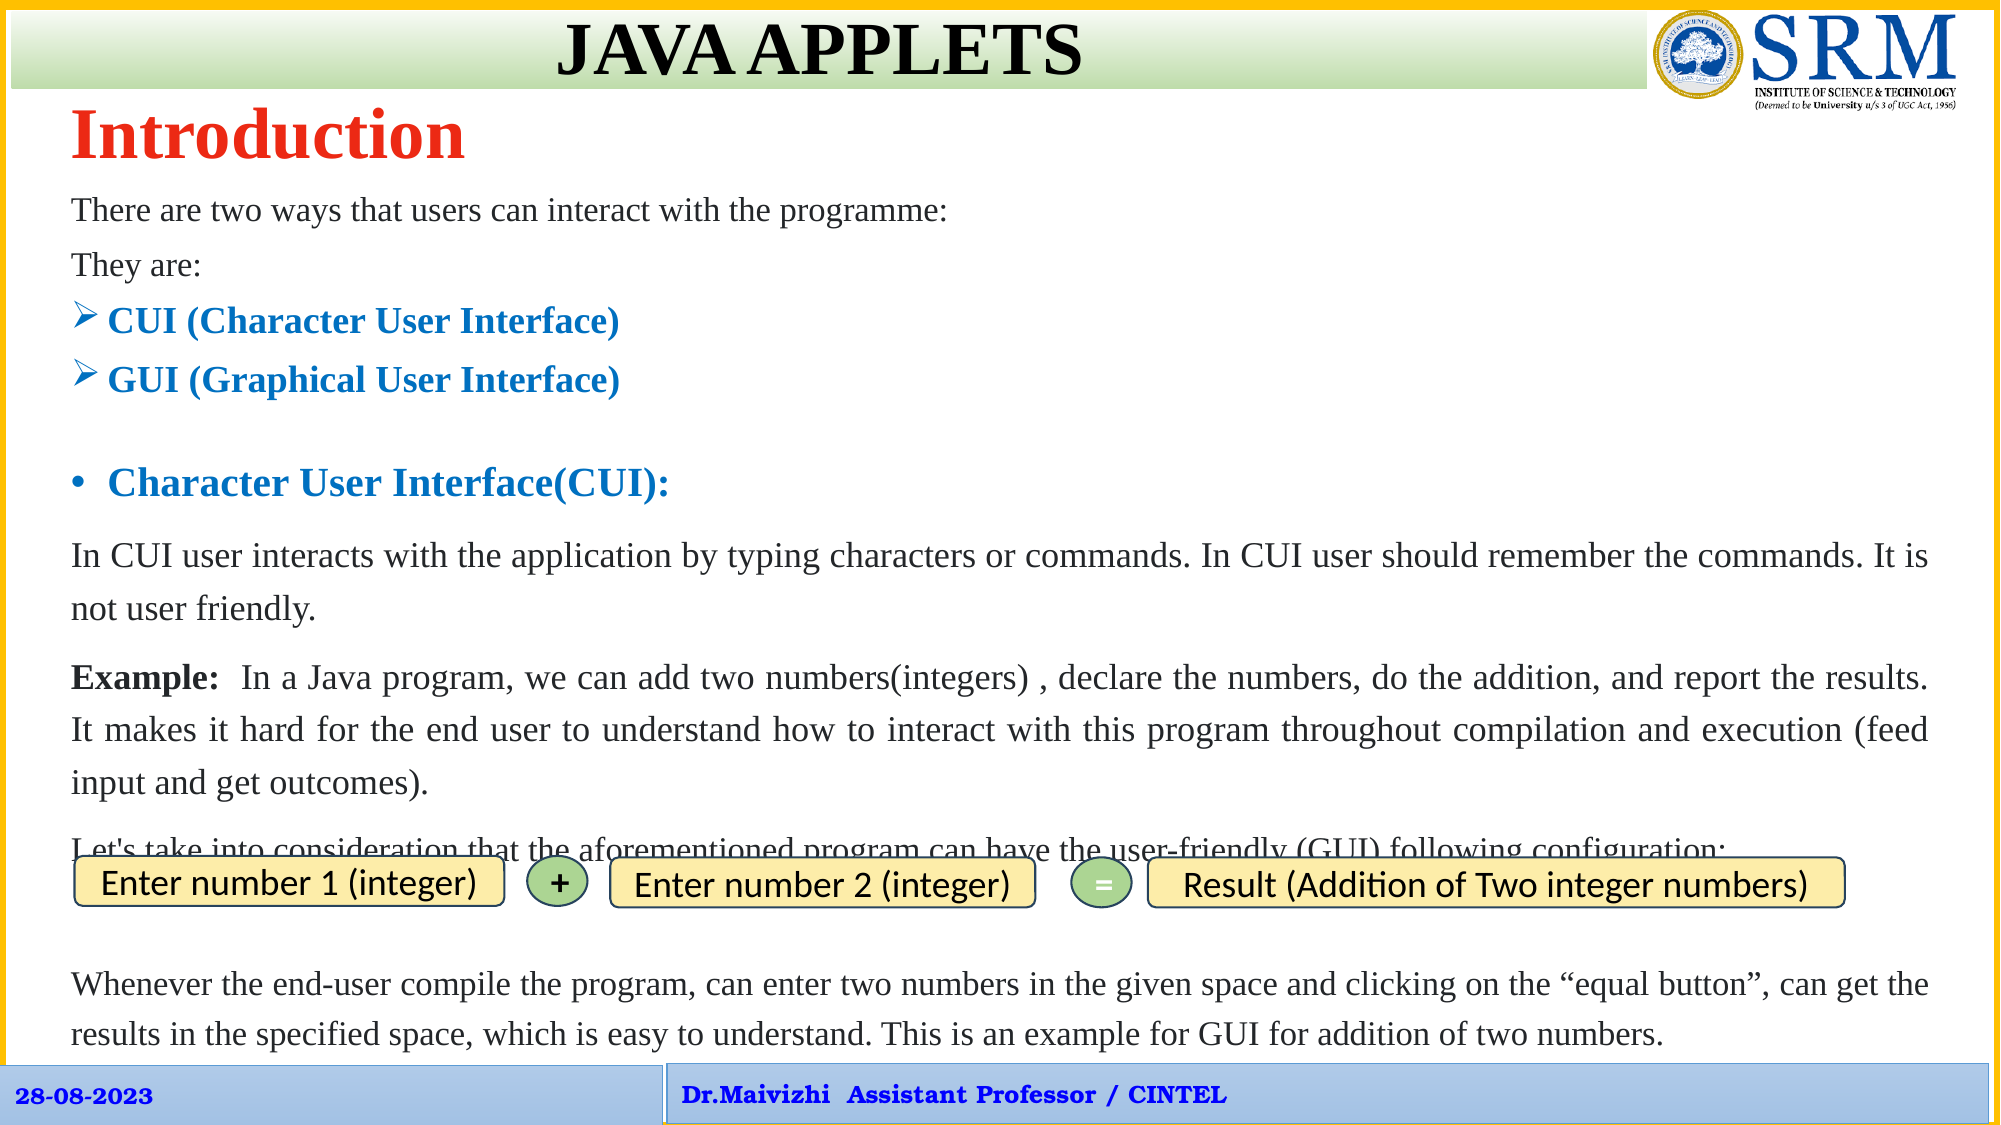

# JAVA APPLETS
Introduction
There are two ways that users can interact with the programme:
They are:
CUI (Character User Interface)
GUI (Graphical User Interface)

Character User Interface(CUI):
In CUI user interacts with the application by typing characters or commands. In CUI user should remember the commands. It is not user friendly.
Example:  In a Java program, we can add two numbers(integers) , declare the numbers, do the addition, and report the results. It makes it hard for the end user to understand how to interact with this program throughout compilation and execution (feed input and get outcomes).
Let's take into consideration that the aforementioned program can have the user-friendly (GUI) following configuration:

Whenever the end-user compile the program, can enter two numbers in the given space and clicking on the “equal button”, can get the results in the specified space, which is easy to understand. This is an example for GUI for addition of two numbers.

Enter number 1 (integer)
+
Enter number 2 (integer)
=
Result (Addition of Two integer numbers)
Dr.Maivizhi  Assistant Professor / CINTEL
45
28-08-2023
28-08-2023
APP Faculties - CINTEL